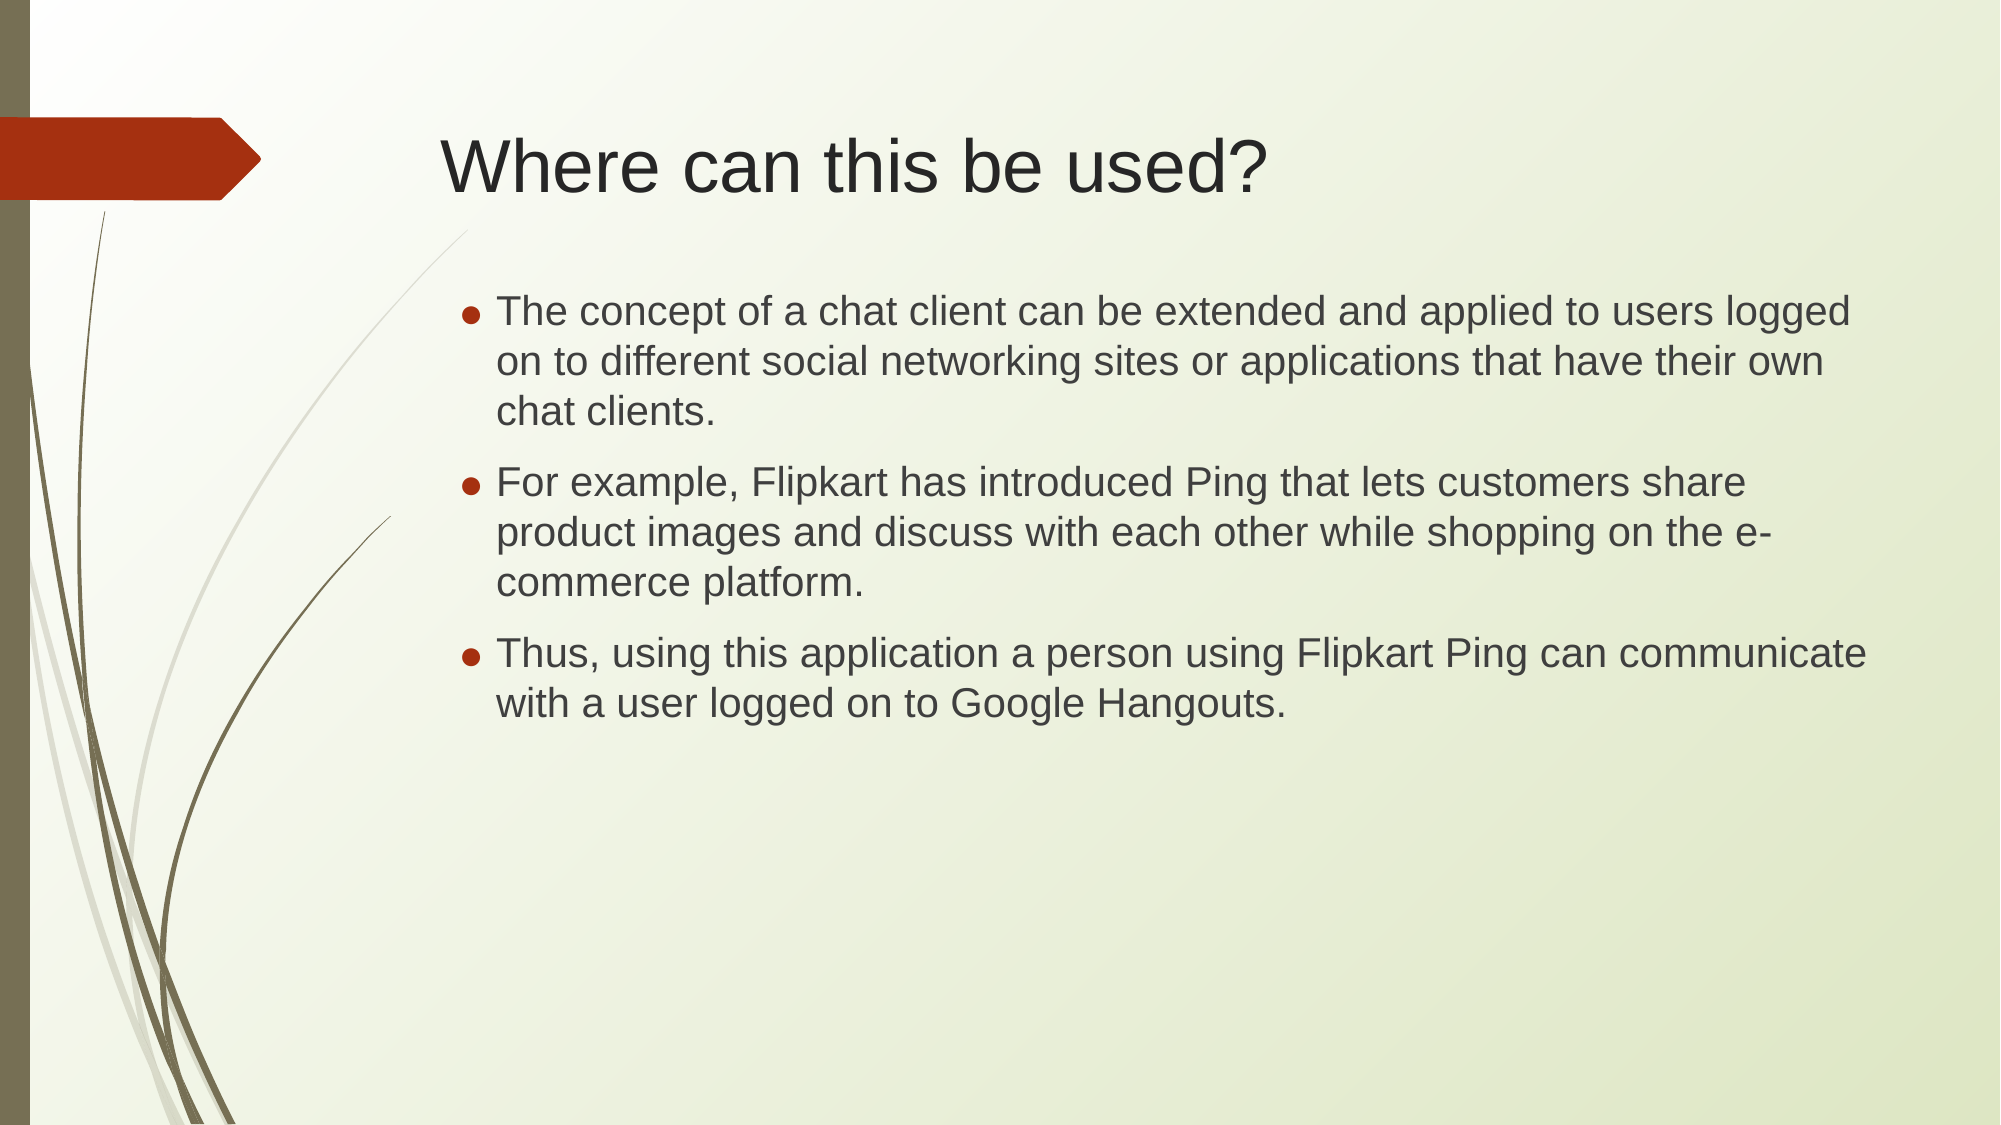

# Where can this be used?
The concept of a chat client can be extended and applied to users logged on to different social networking sites or applications that have their own chat clients.
For example, Flipkart has introduced Ping that lets customers share product images and discuss with each other while shopping on the e-commerce platform.
Thus, using this application a person using Flipkart Ping can communicate with a user logged on to Google Hangouts.